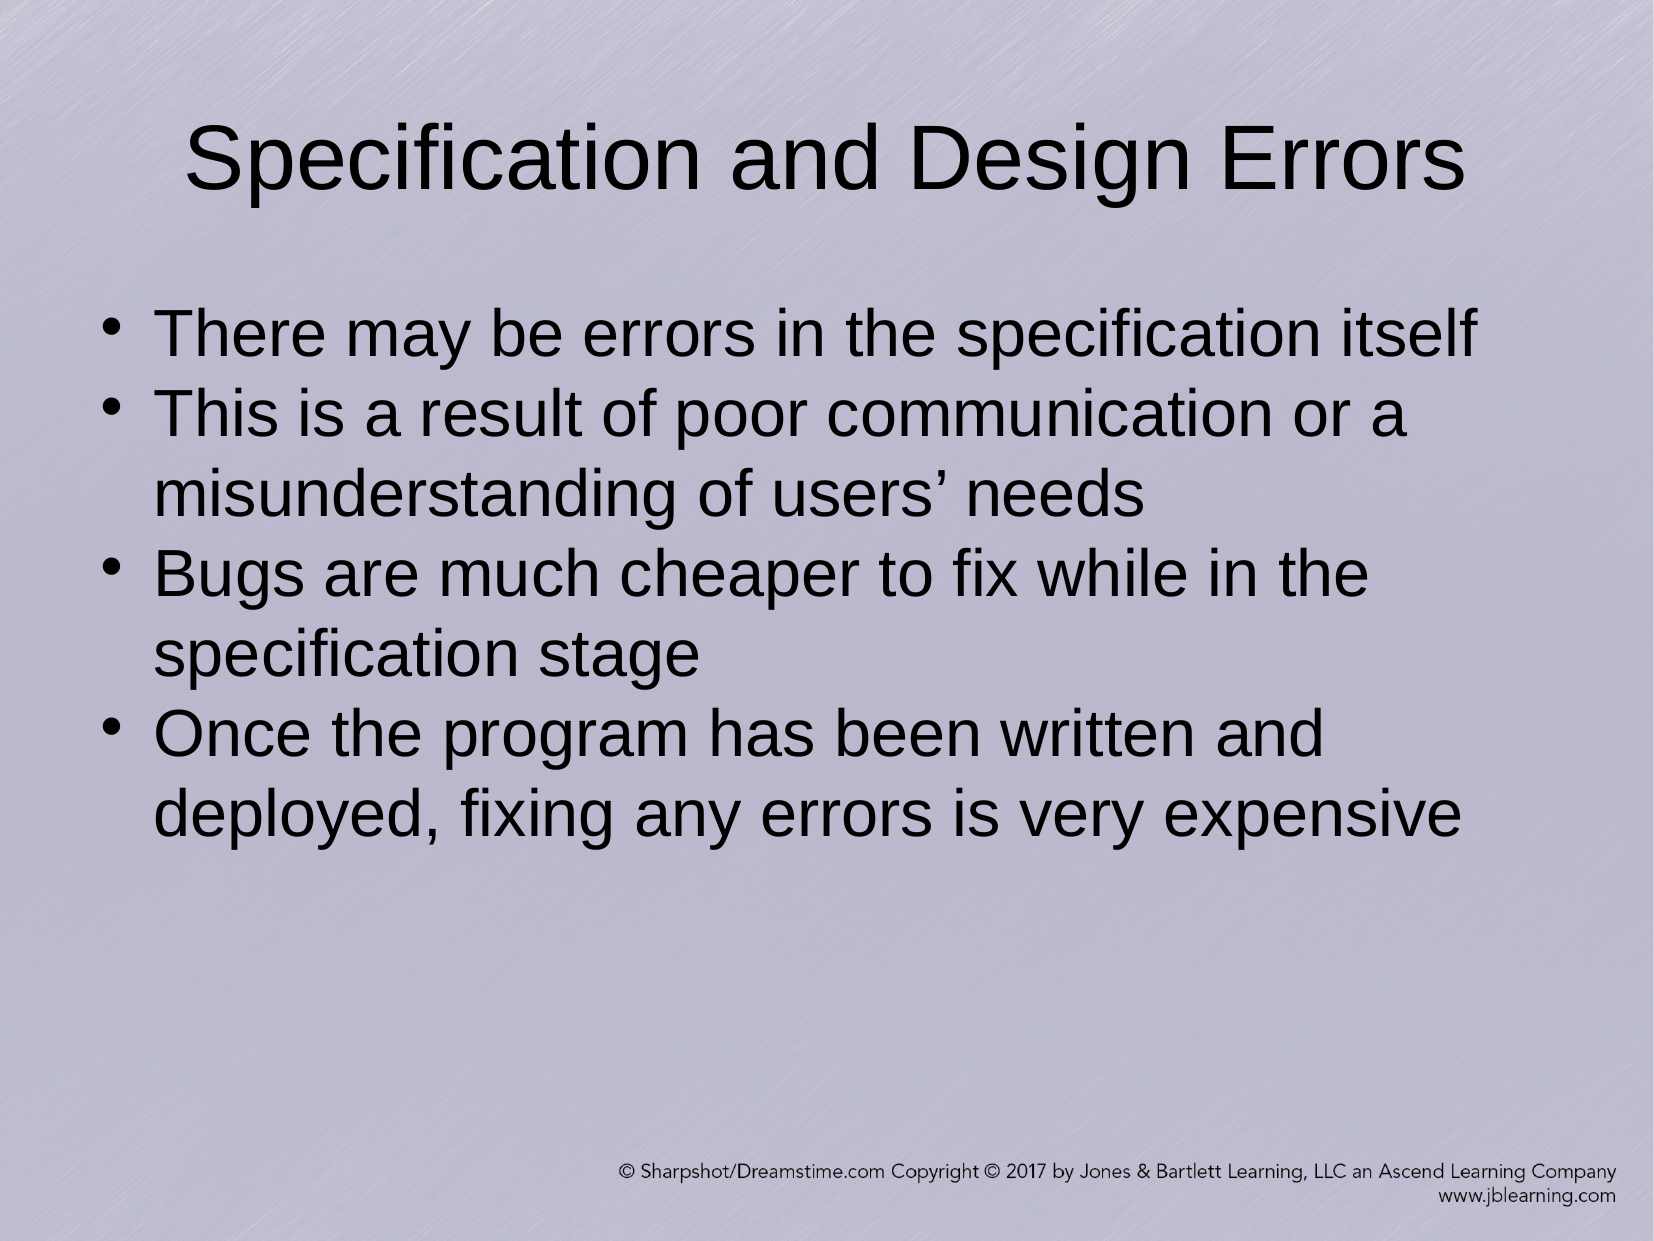

Specification and Design Errors
There may be errors in the specification itself
This is a result of poor communication or a misunderstanding of users’ needs
Bugs are much cheaper to fix while in the specification stage
Once the program has been written and deployed, fixing any errors is very expensive